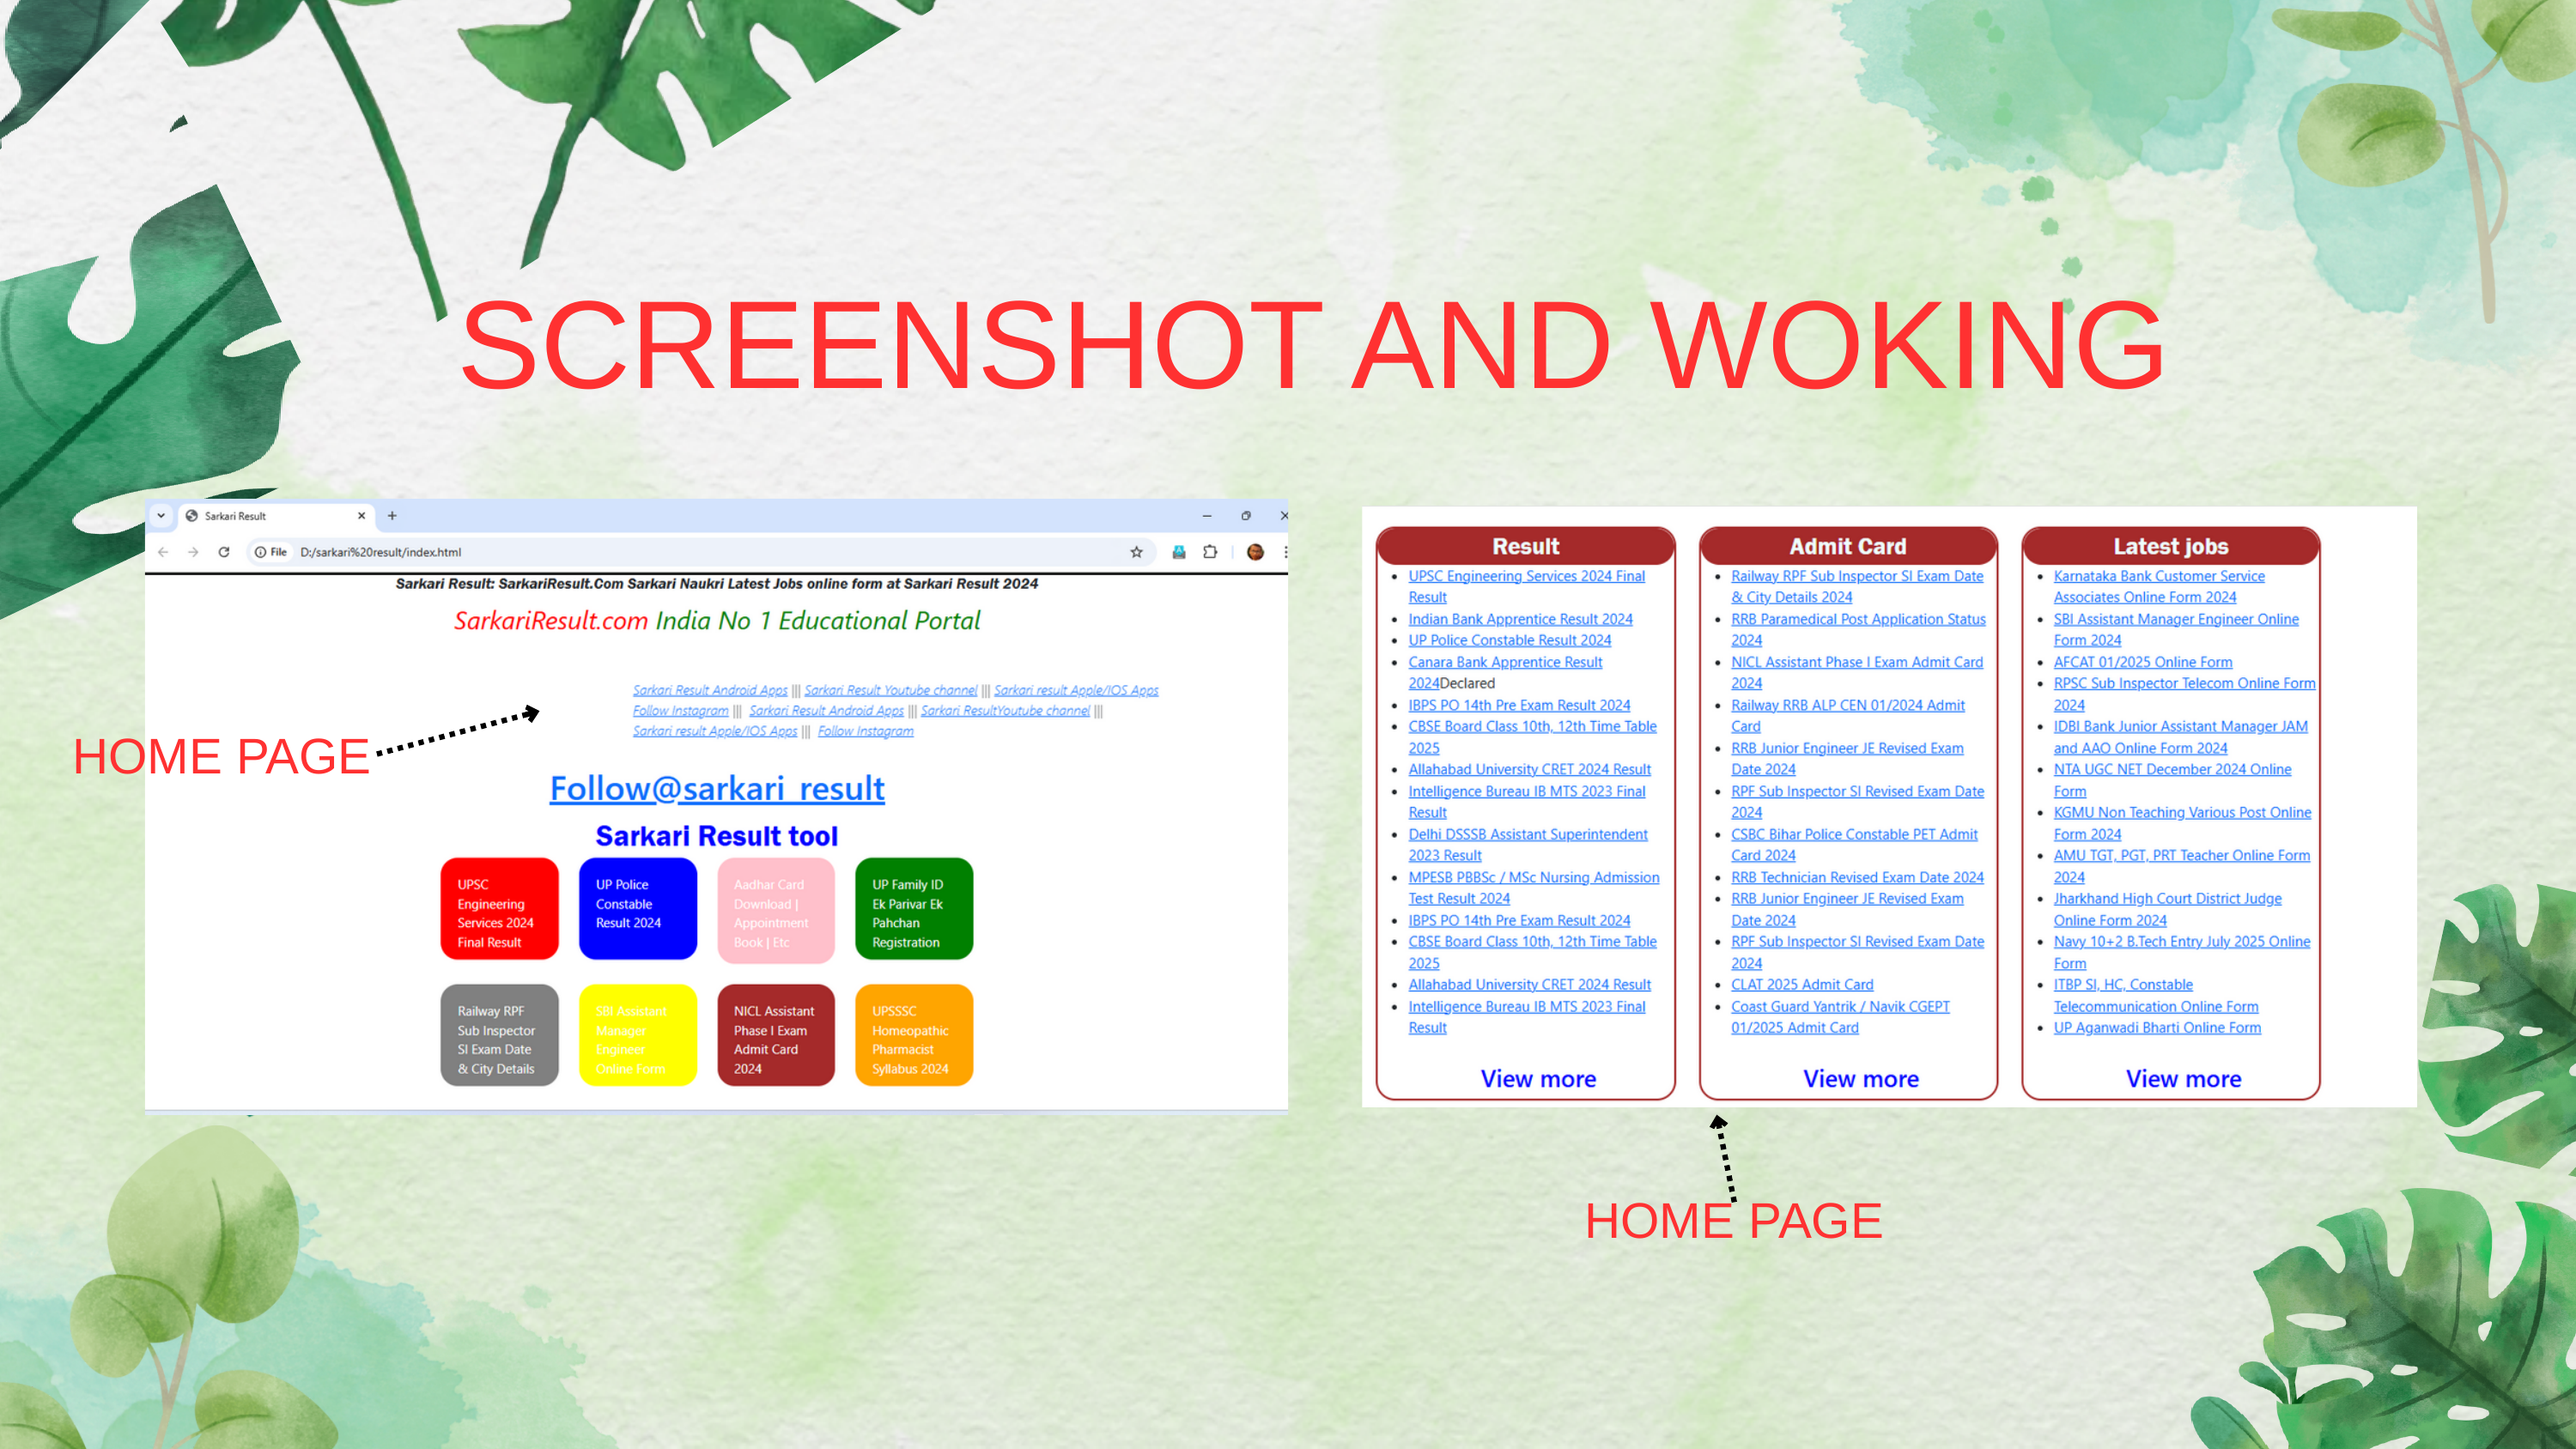

SCREENSHOT AND WOKING

HOME PAGE

HOME PAGE